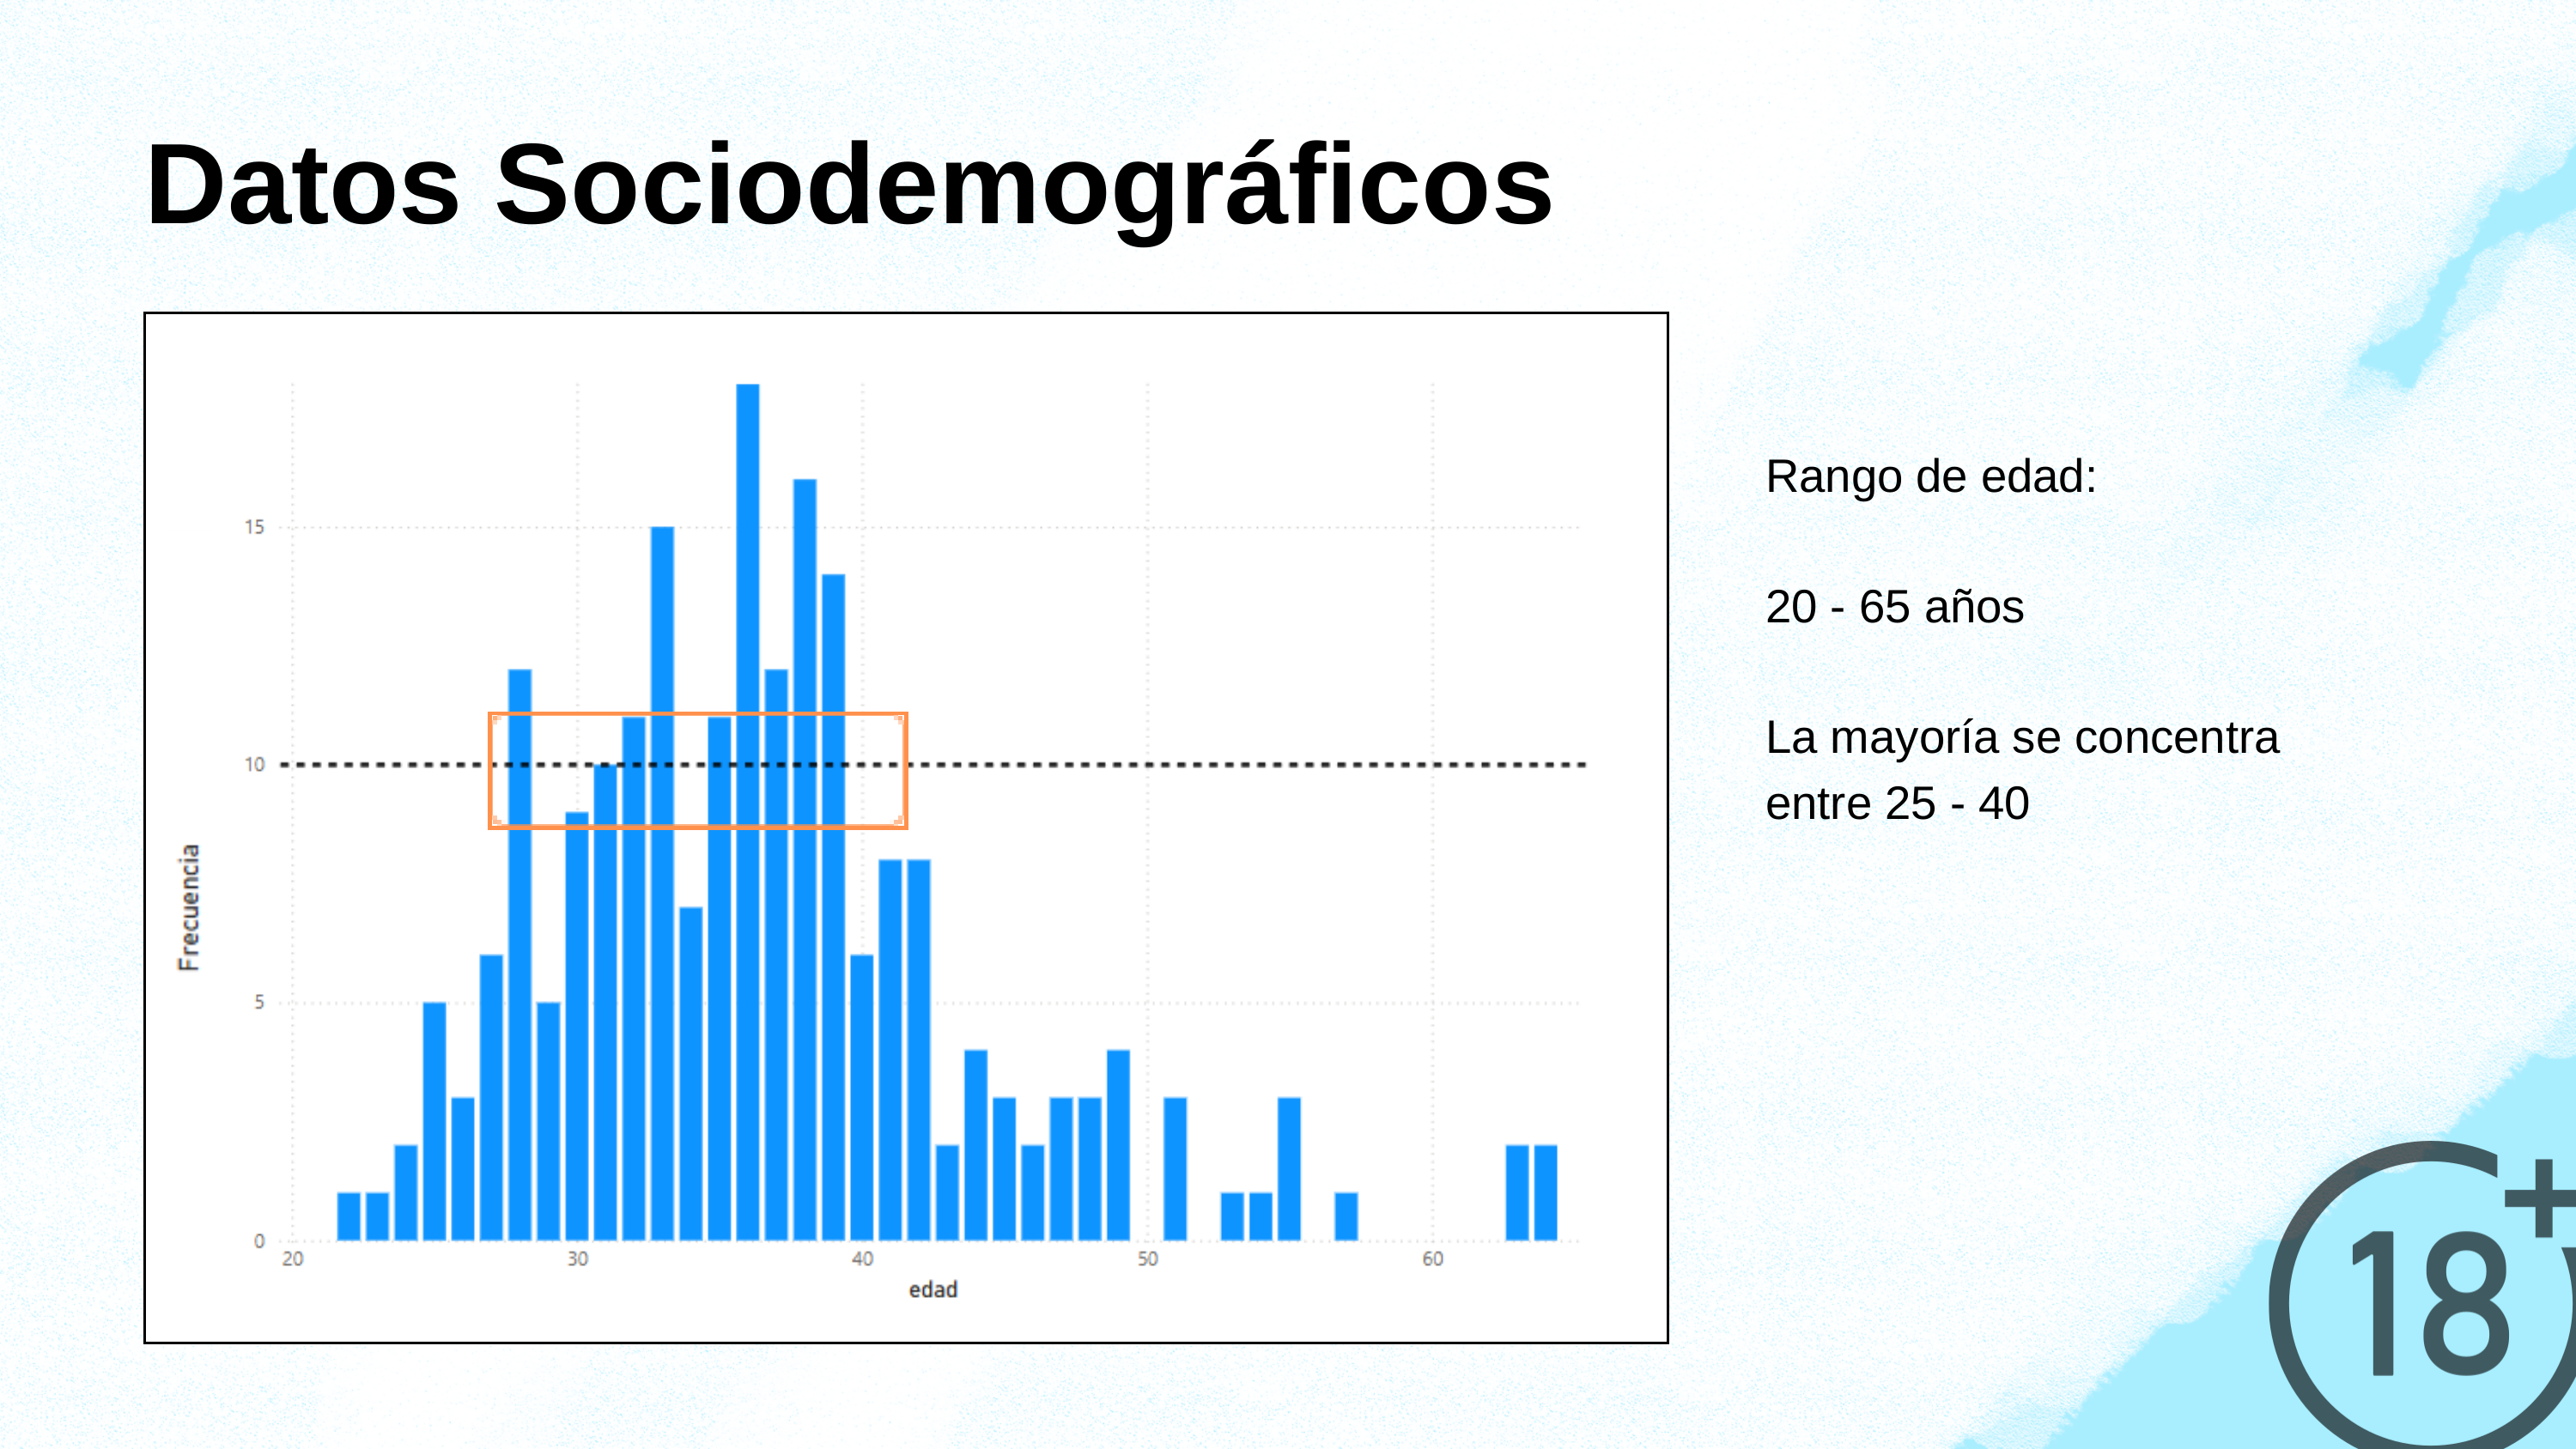

Datos Sociodemográficos

Rango de edad:

20 - 65 años

La mayoría se concentra
entre 25 - 40